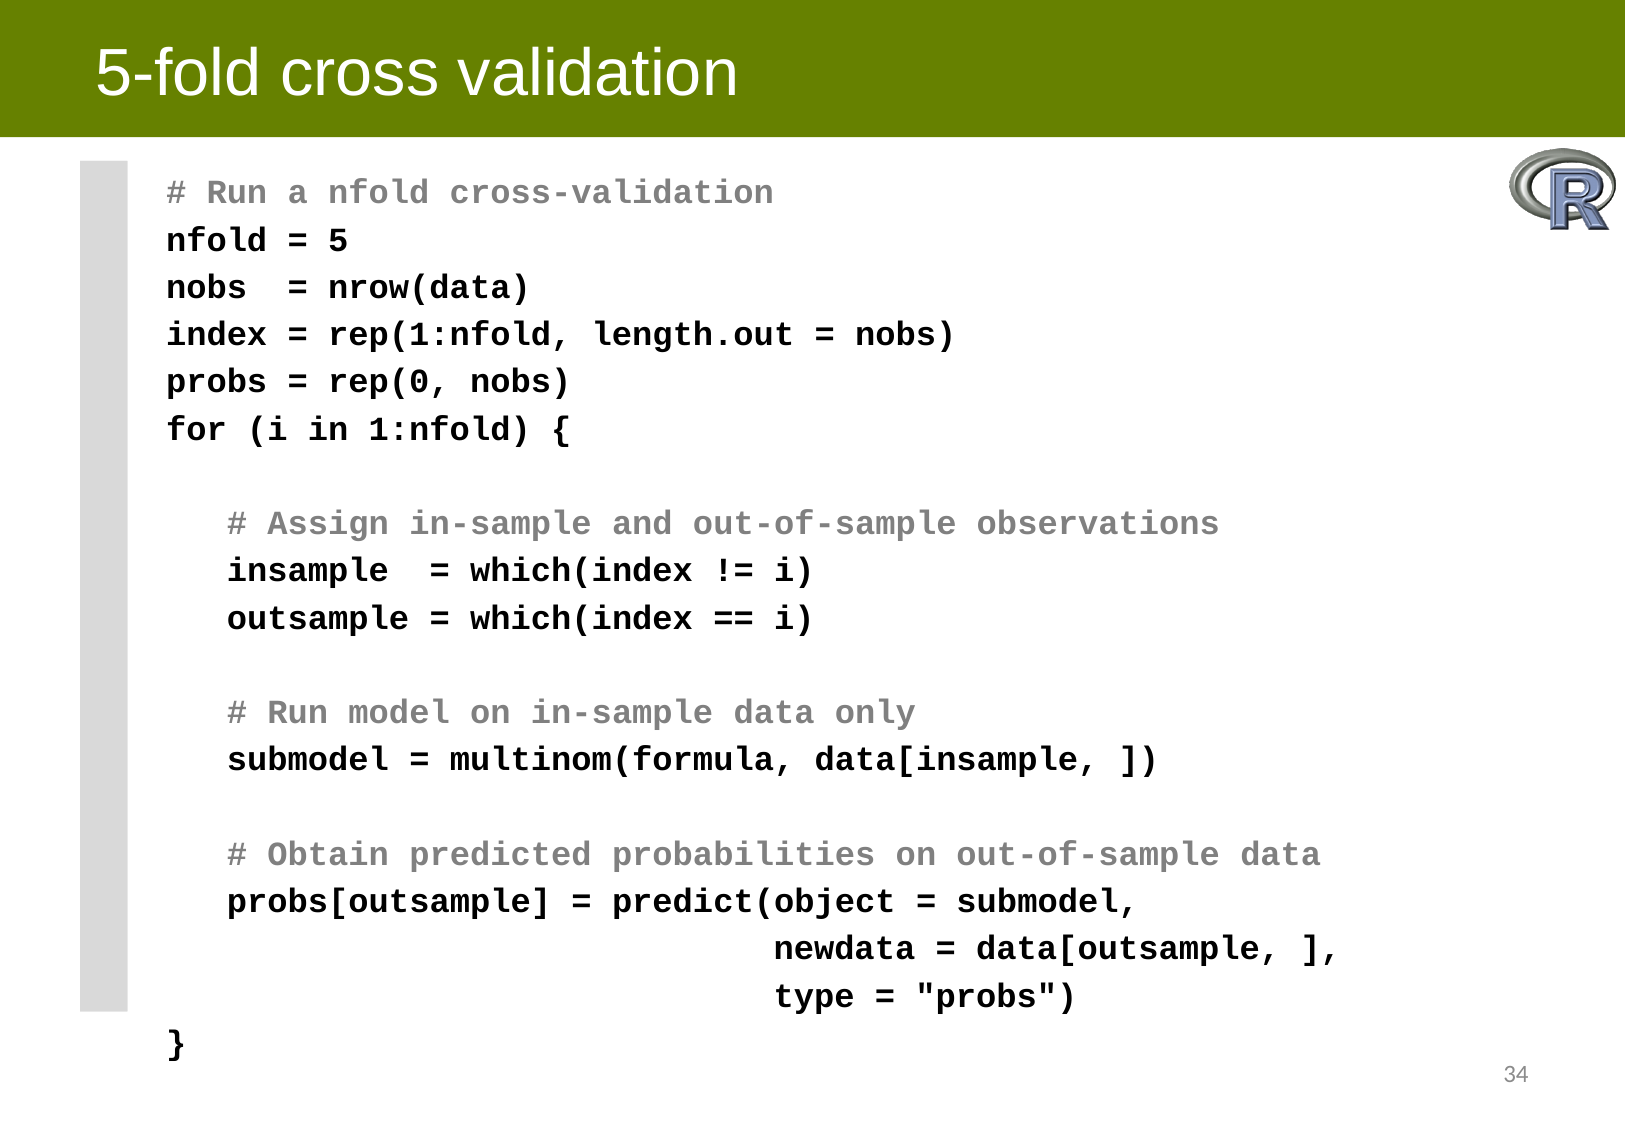

# 5-fold cross validation
# Run a nfold cross-validation
nfold = 5
nobs  = nrow(data)
index = rep(1:nfold, length.out = nobs)
probs = rep(0, nobs)
for (i in 1:nfold) {

   # Assign in-sample and out-of-sample observations
   insample  = which(index != i)
   outsample = which(index == i)

   # Run model on in-sample data only
   submodel = multinom(formula, data[insample, ])

   # Obtain predicted probabilities on out-of-sample data
   probs[outsample] = predict(object = submodel,
                              newdata = data[outsample, ],
                              type = "probs")
}
34